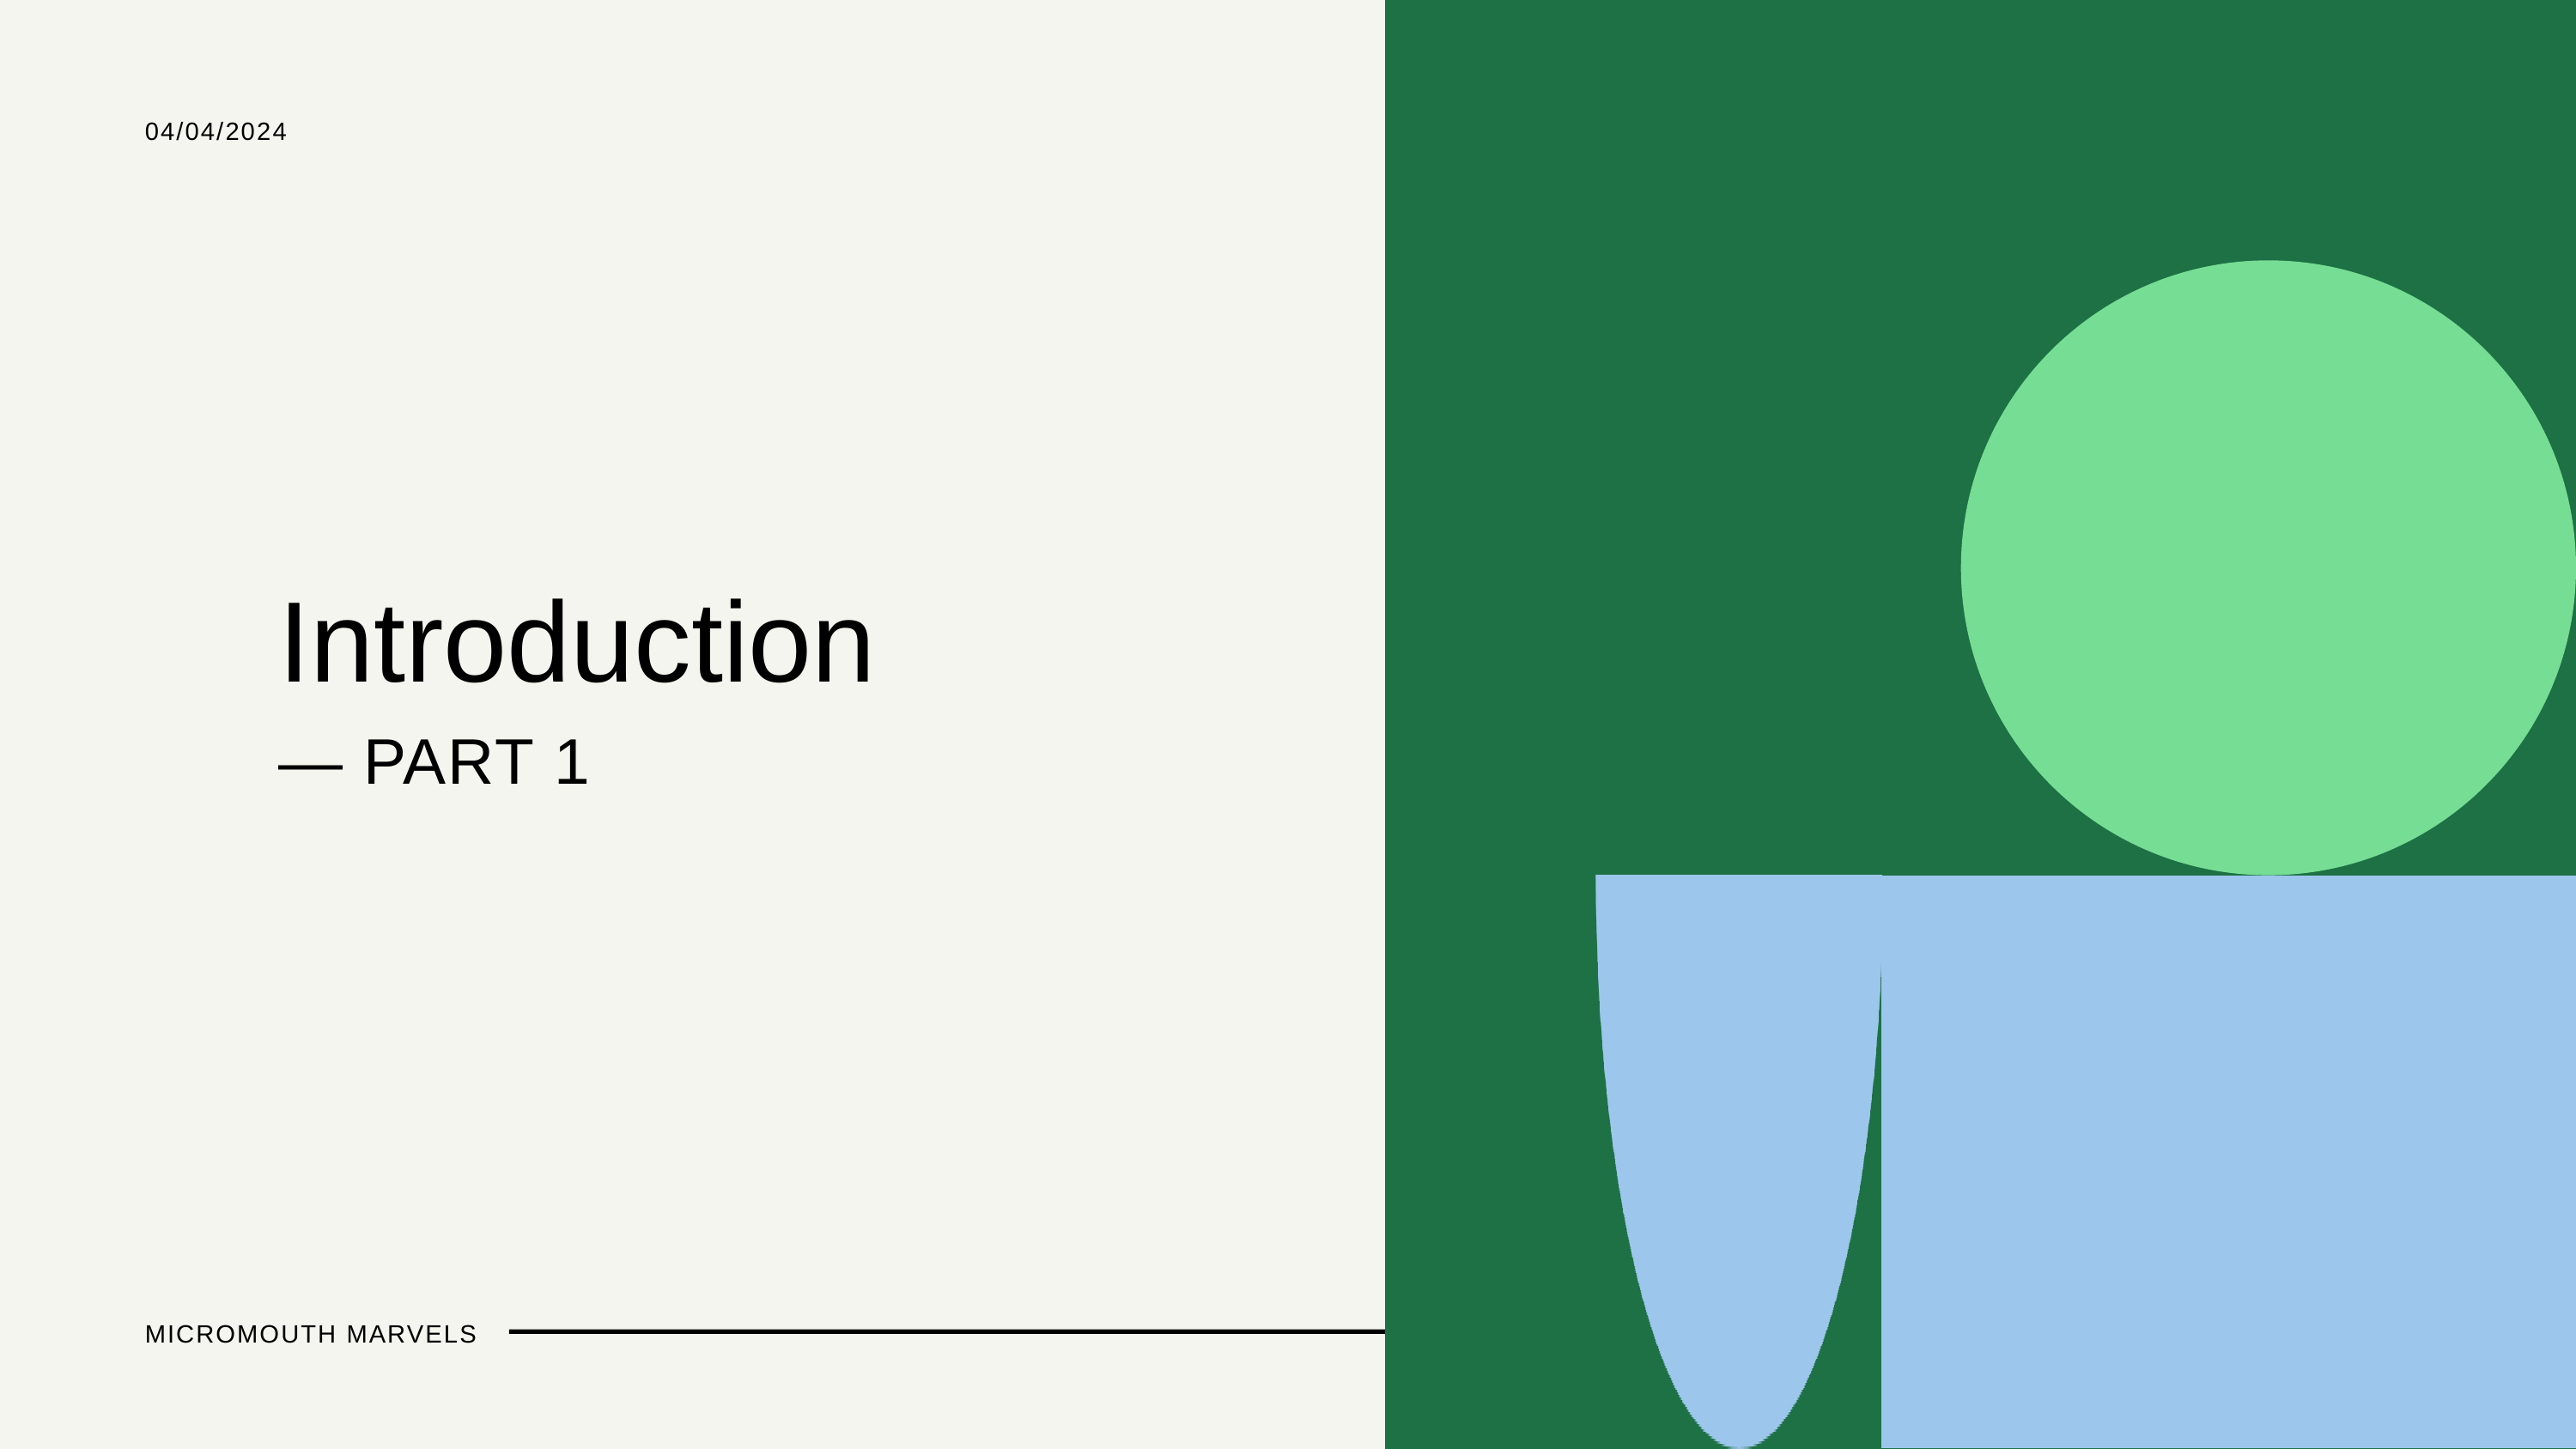

04/04/2024

Introduction
— PART 1

MICROMOUTH MARVELS